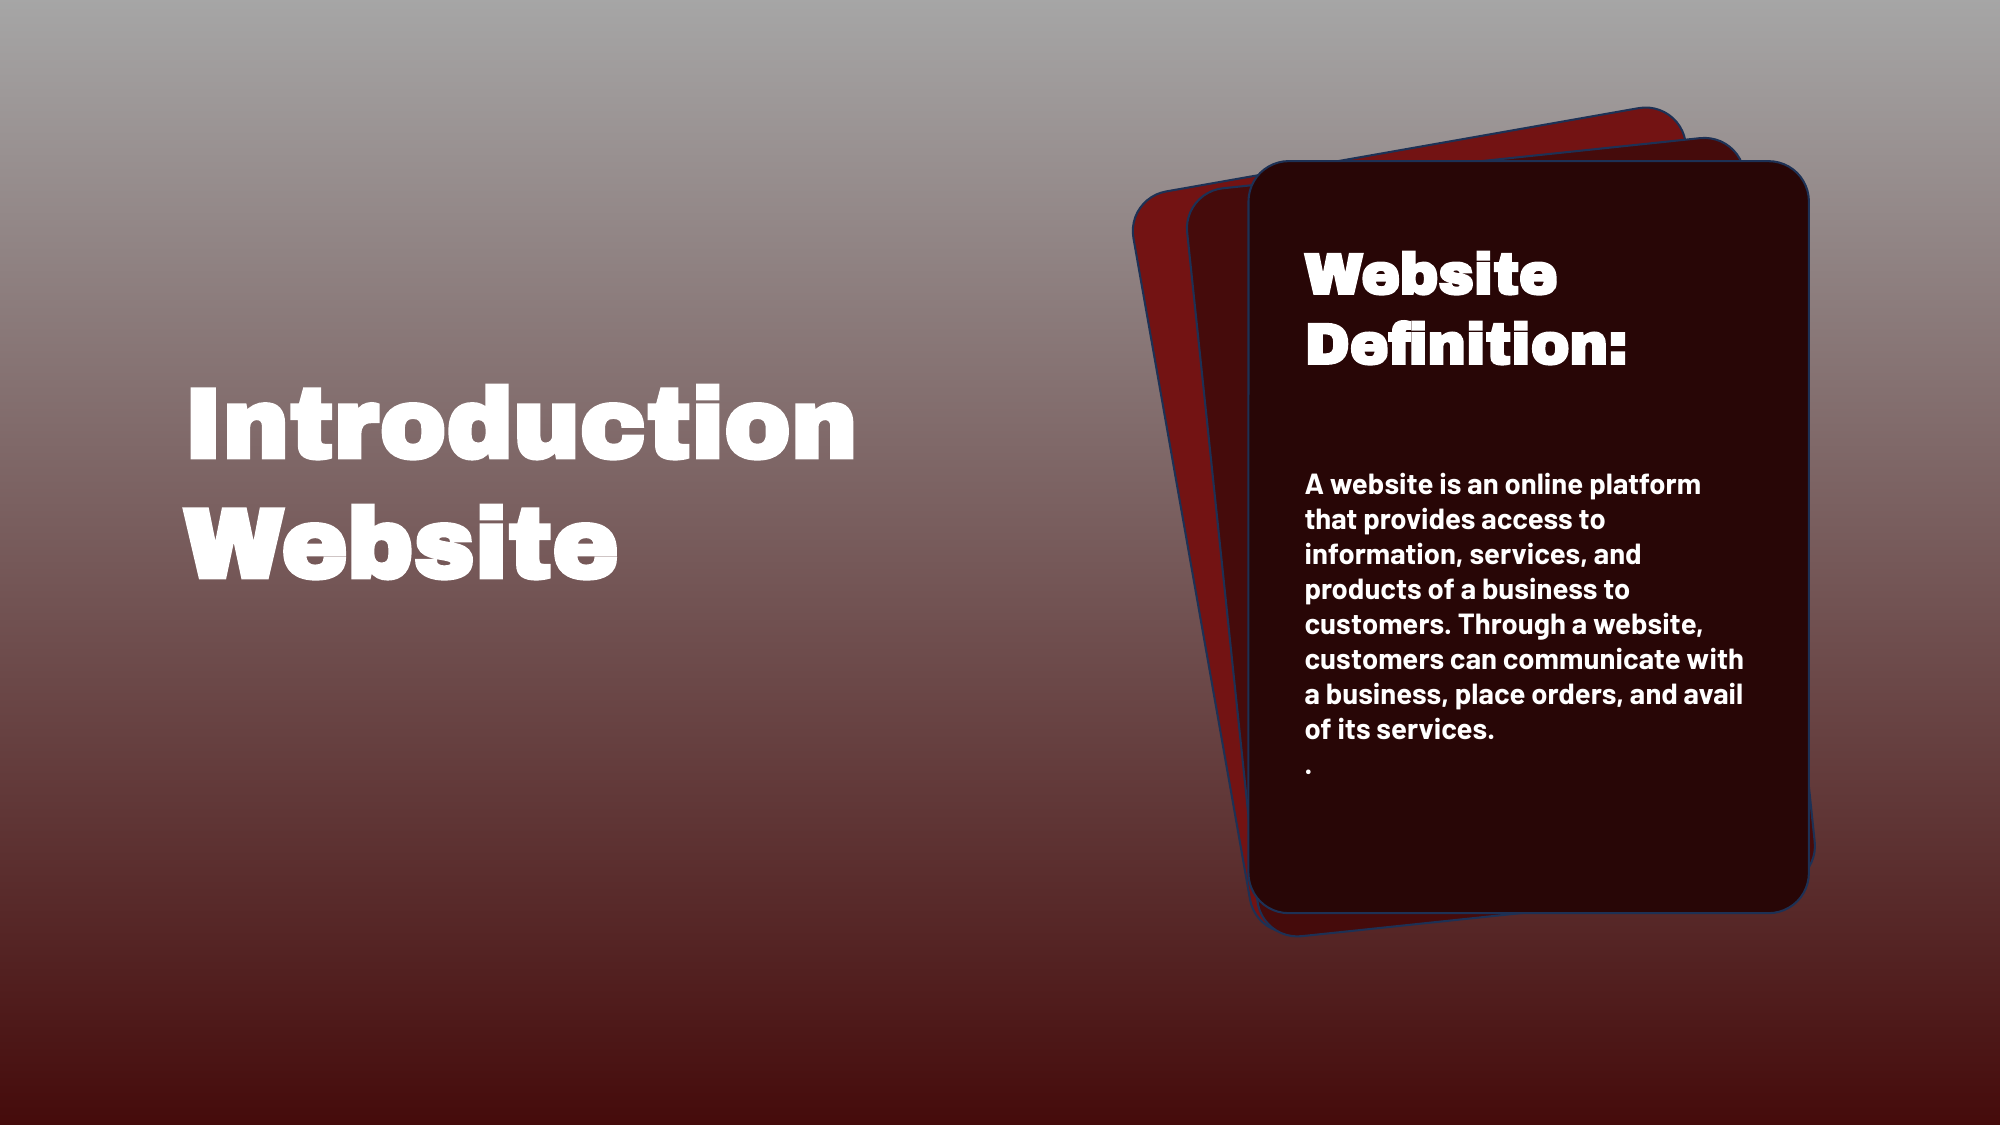

Benefits of Having a Website
 In today's world, websites are powerful tools for communicating with customers, advertising, selling products and services, increasing brand awareness, and providing online services. Websites enable businesses to expand their target market, reduce advertising costs, and quickly respond to customer needs.

Reasons for Using a Website:
A website allows customers to easily search for the information they need, place orders, communicate with the business, and benefit from its services. Additionally, websites are usually available 24/7, allowing customers to easily access the information they need.

Website Definition:

A website is an online platform that provides access to information, services, and products of a business to customers. Through a website, customers can communicate with a business, place orders, and avail of its services.
.
Introduction
Website